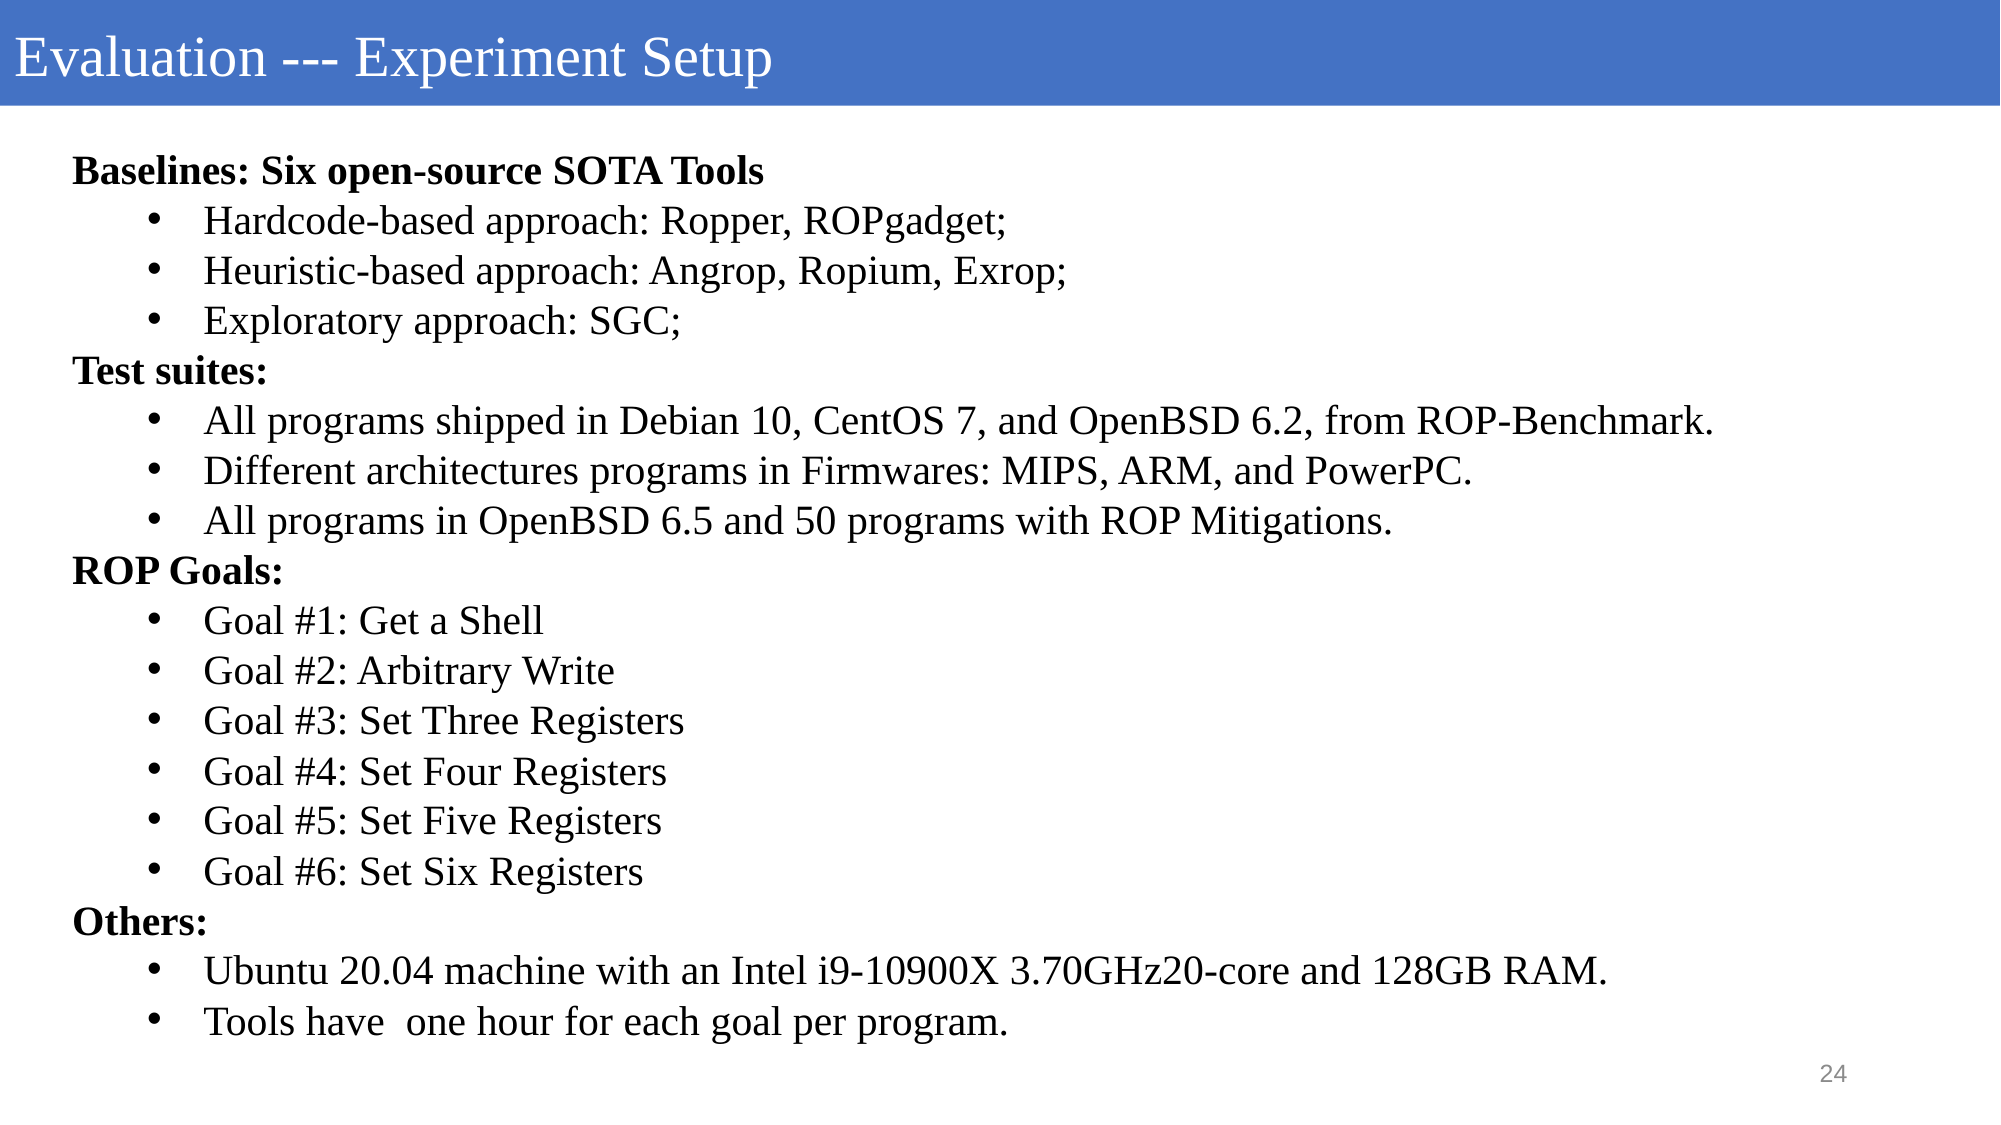

Evaluation --- Experiment Setup
Baselines: Six open-source SOTA Tools
Hardcode-based approach: Ropper, ROPgadget;
Heuristic-based approach: Angrop, Ropium, Exrop;
Exploratory approach: SGC;
Test suites:
All programs shipped in Debian 10, CentOS 7, and OpenBSD 6.2, from ROP-Benchmark.
Different architectures programs in Firmwares: MIPS, ARM, and PowerPC.
All programs in OpenBSD 6.5 and 50 programs with ROP Mitigations.
ROP Goals:
Goal #1: Get a Shell
Goal #2: Arbitrary Write
Goal #3: Set Three Registers
Goal #4: Set Four Registers
Goal #5: Set Five Registers
Goal #6: Set Six Registers
Others:
Ubuntu 20.04 machine with an Intel i9-10900X 3.70GHz20-core and 128GB RAM.
Tools have  one hour for each goal per program.
24